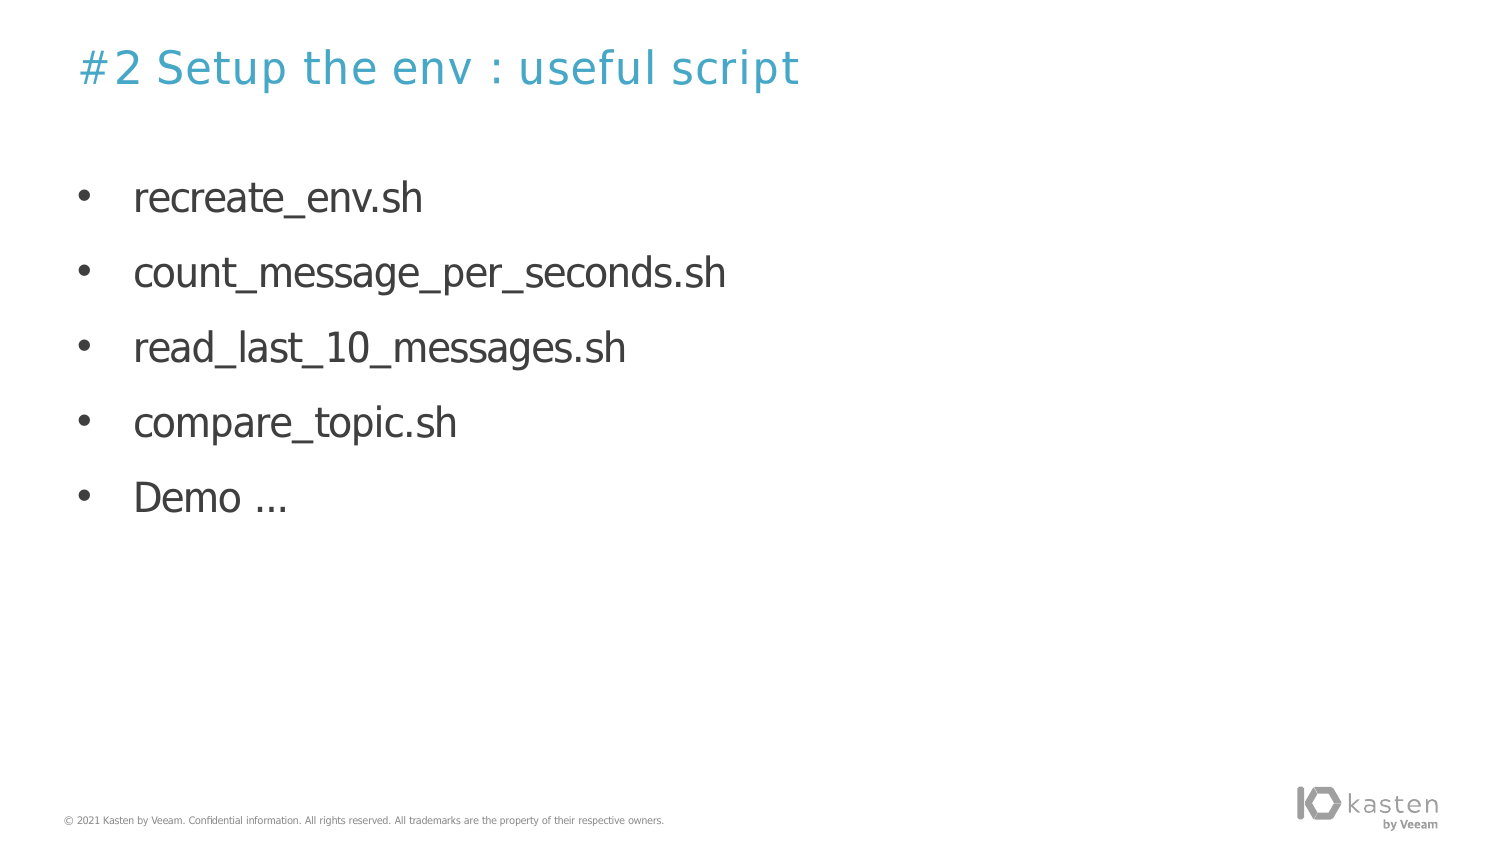

# #2 Setup the env : useful script
recreate_env.sh
count_message_per_seconds.sh
read_last_10_messages.sh
compare_topic.sh
Demo …